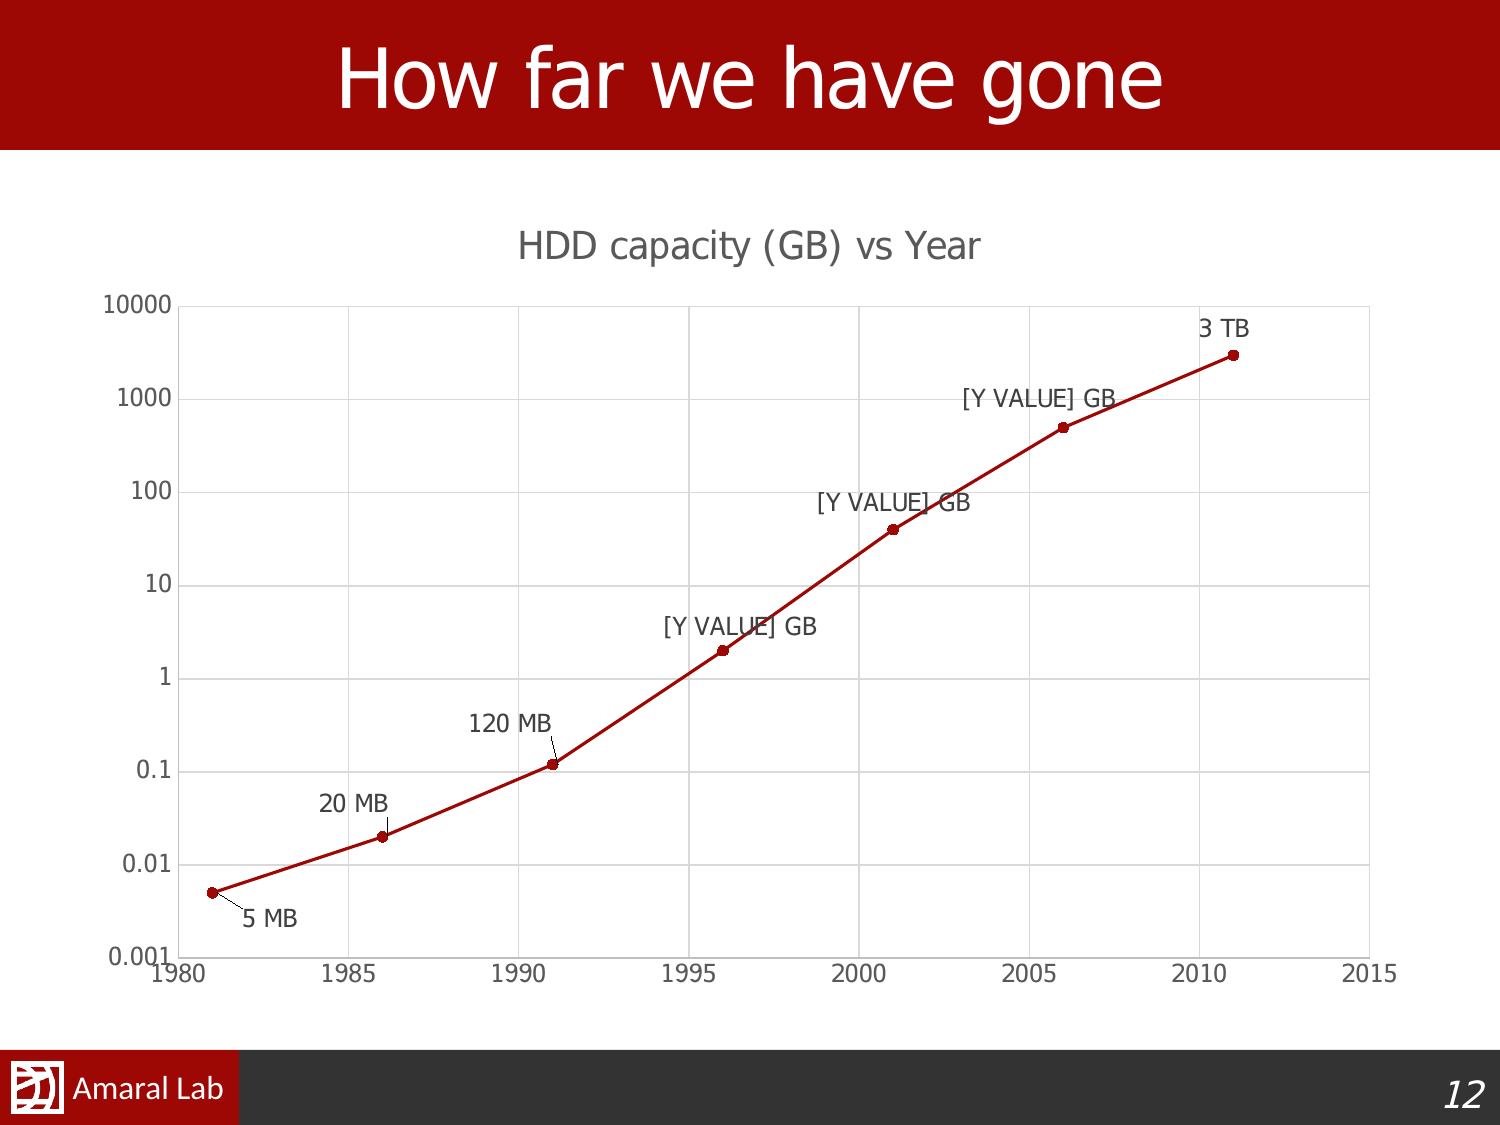

# How far we have gone

### Chart: HDD capacity (GB) vs Year

| Category | Capacity (GB) |
|---|---|